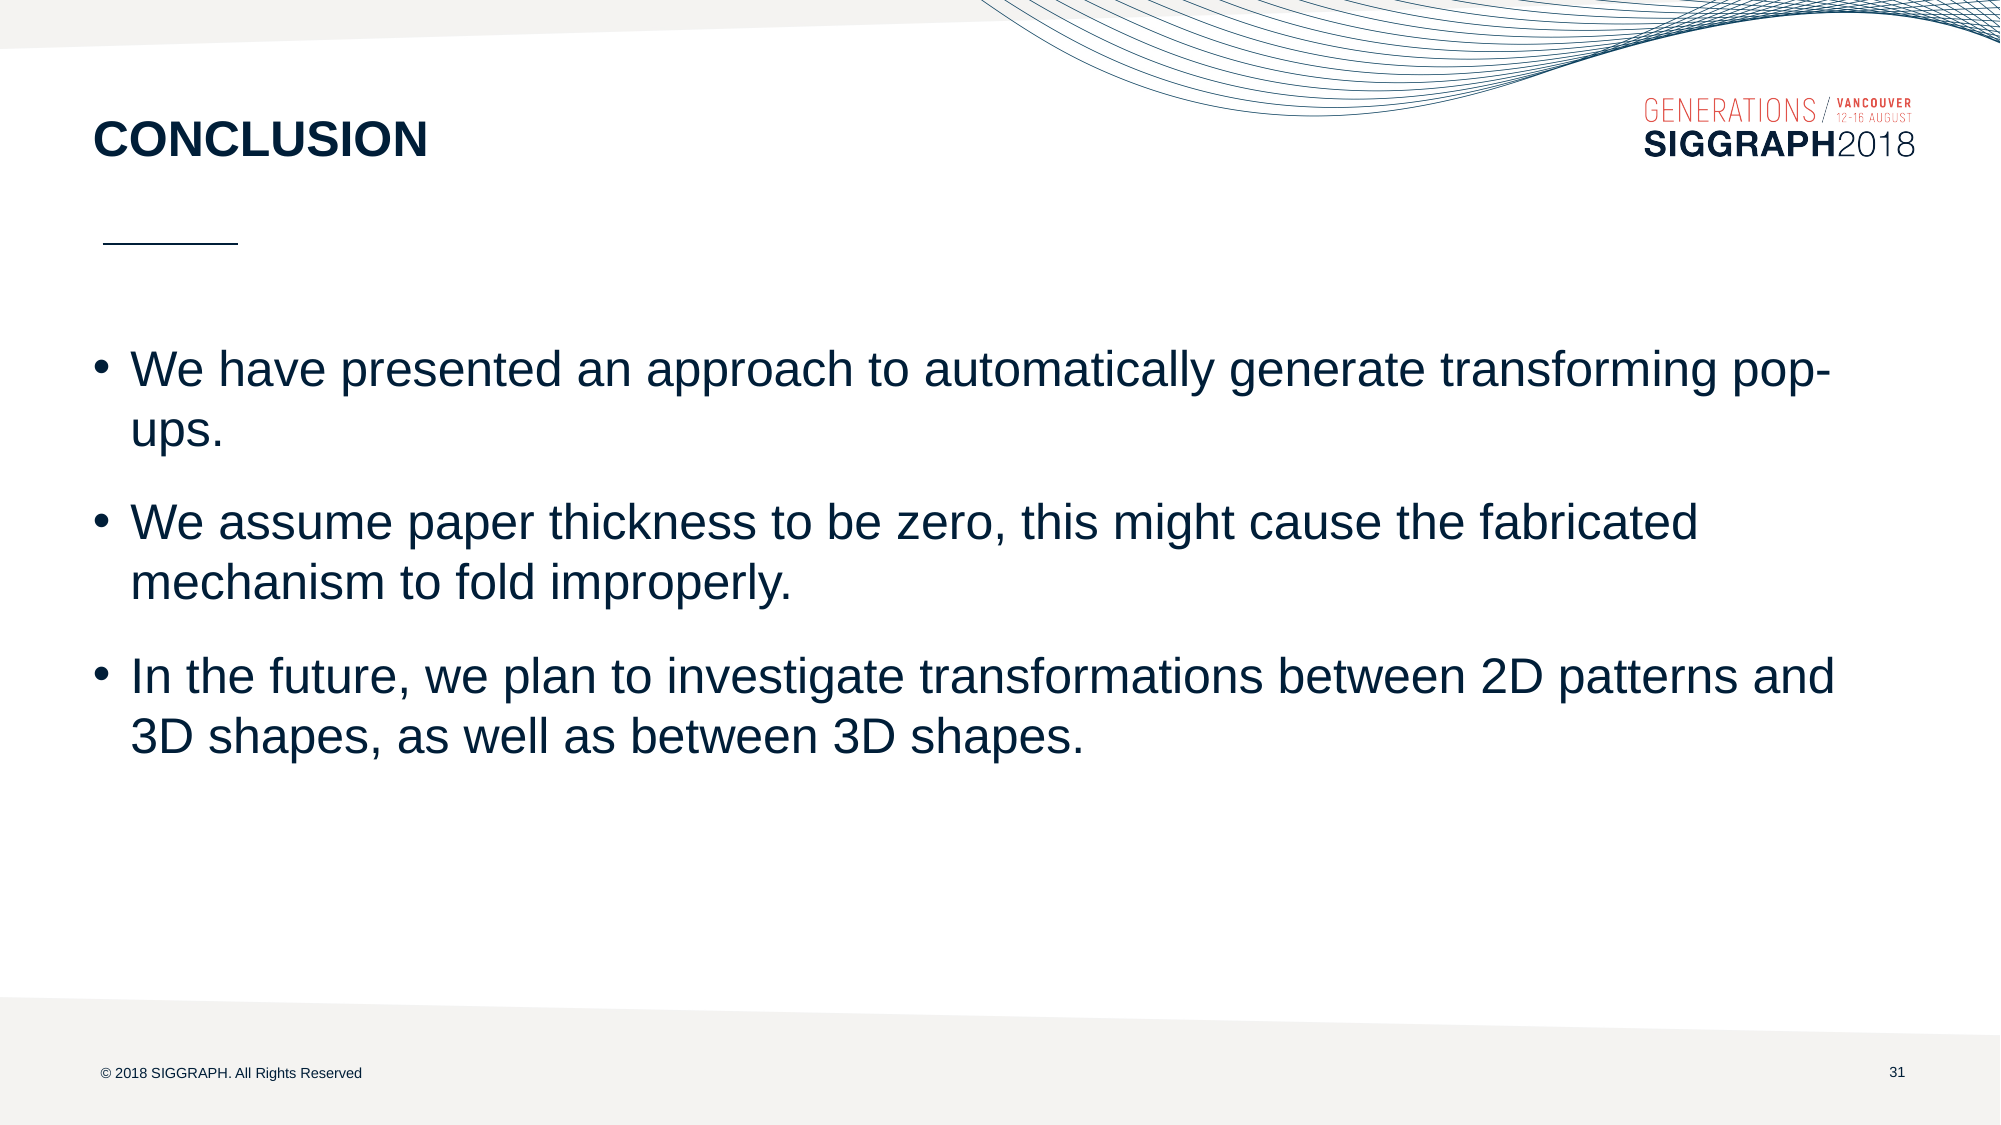

# Conclusion
We have presented an approach to automatically generate transforming pop-ups.
We assume paper thickness to be zero, this might cause the fabricated mechanism to fold improperly.
In the future, we plan to investigate transformations between 2D patterns and 3D shapes, as well as between 3D shapes.
31
© 2018 SIGGRAPH. All Rights Reserved